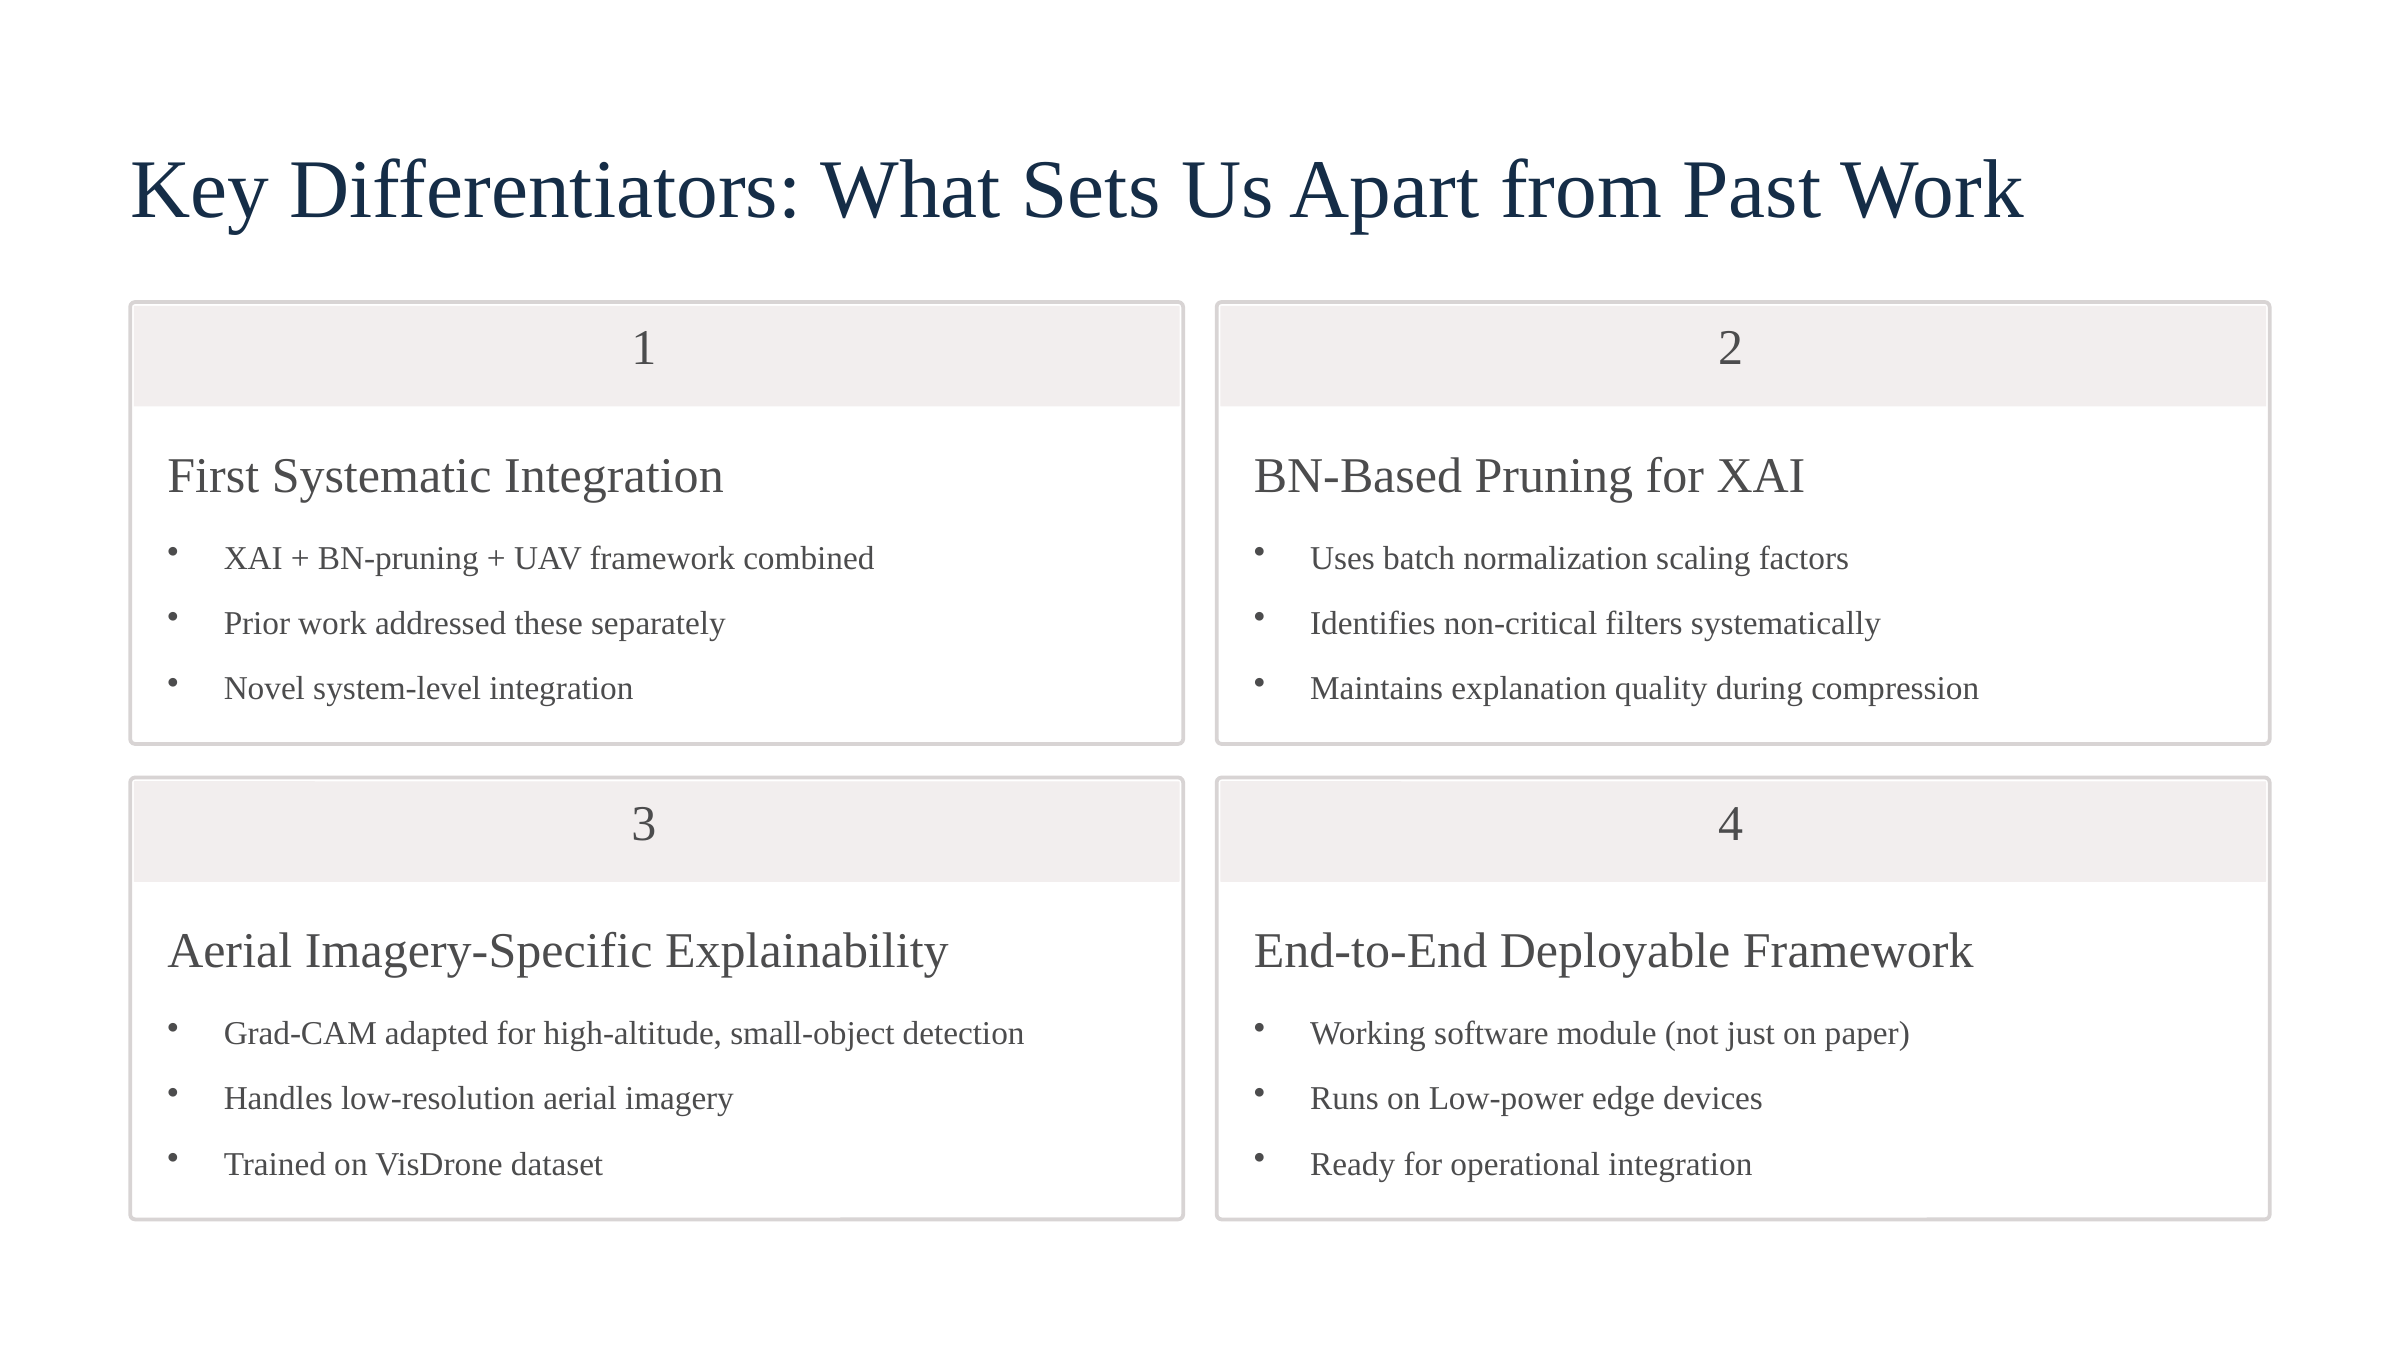

Key Differentiators: What Sets Us Apart from Past Work

1
2
First Systematic Integration
BN-Based Pruning for XAI
XAI + BN-pruning + UAV framework combined
Uses batch normalization scaling factors
Prior work addressed these separately
Identifies non-critical filters systematically
Novel system-level integration
Maintains explanation quality during compression

3
4
Aerial Imagery-Specific Explainability
End-to-End Deployable Framework
Grad-CAM adapted for high-altitude, small-object detection
Working software module (not just on paper)
Handles low-resolution aerial imagery
Runs on Low-power edge devices
Trained on VisDrone dataset
Ready for operational integration